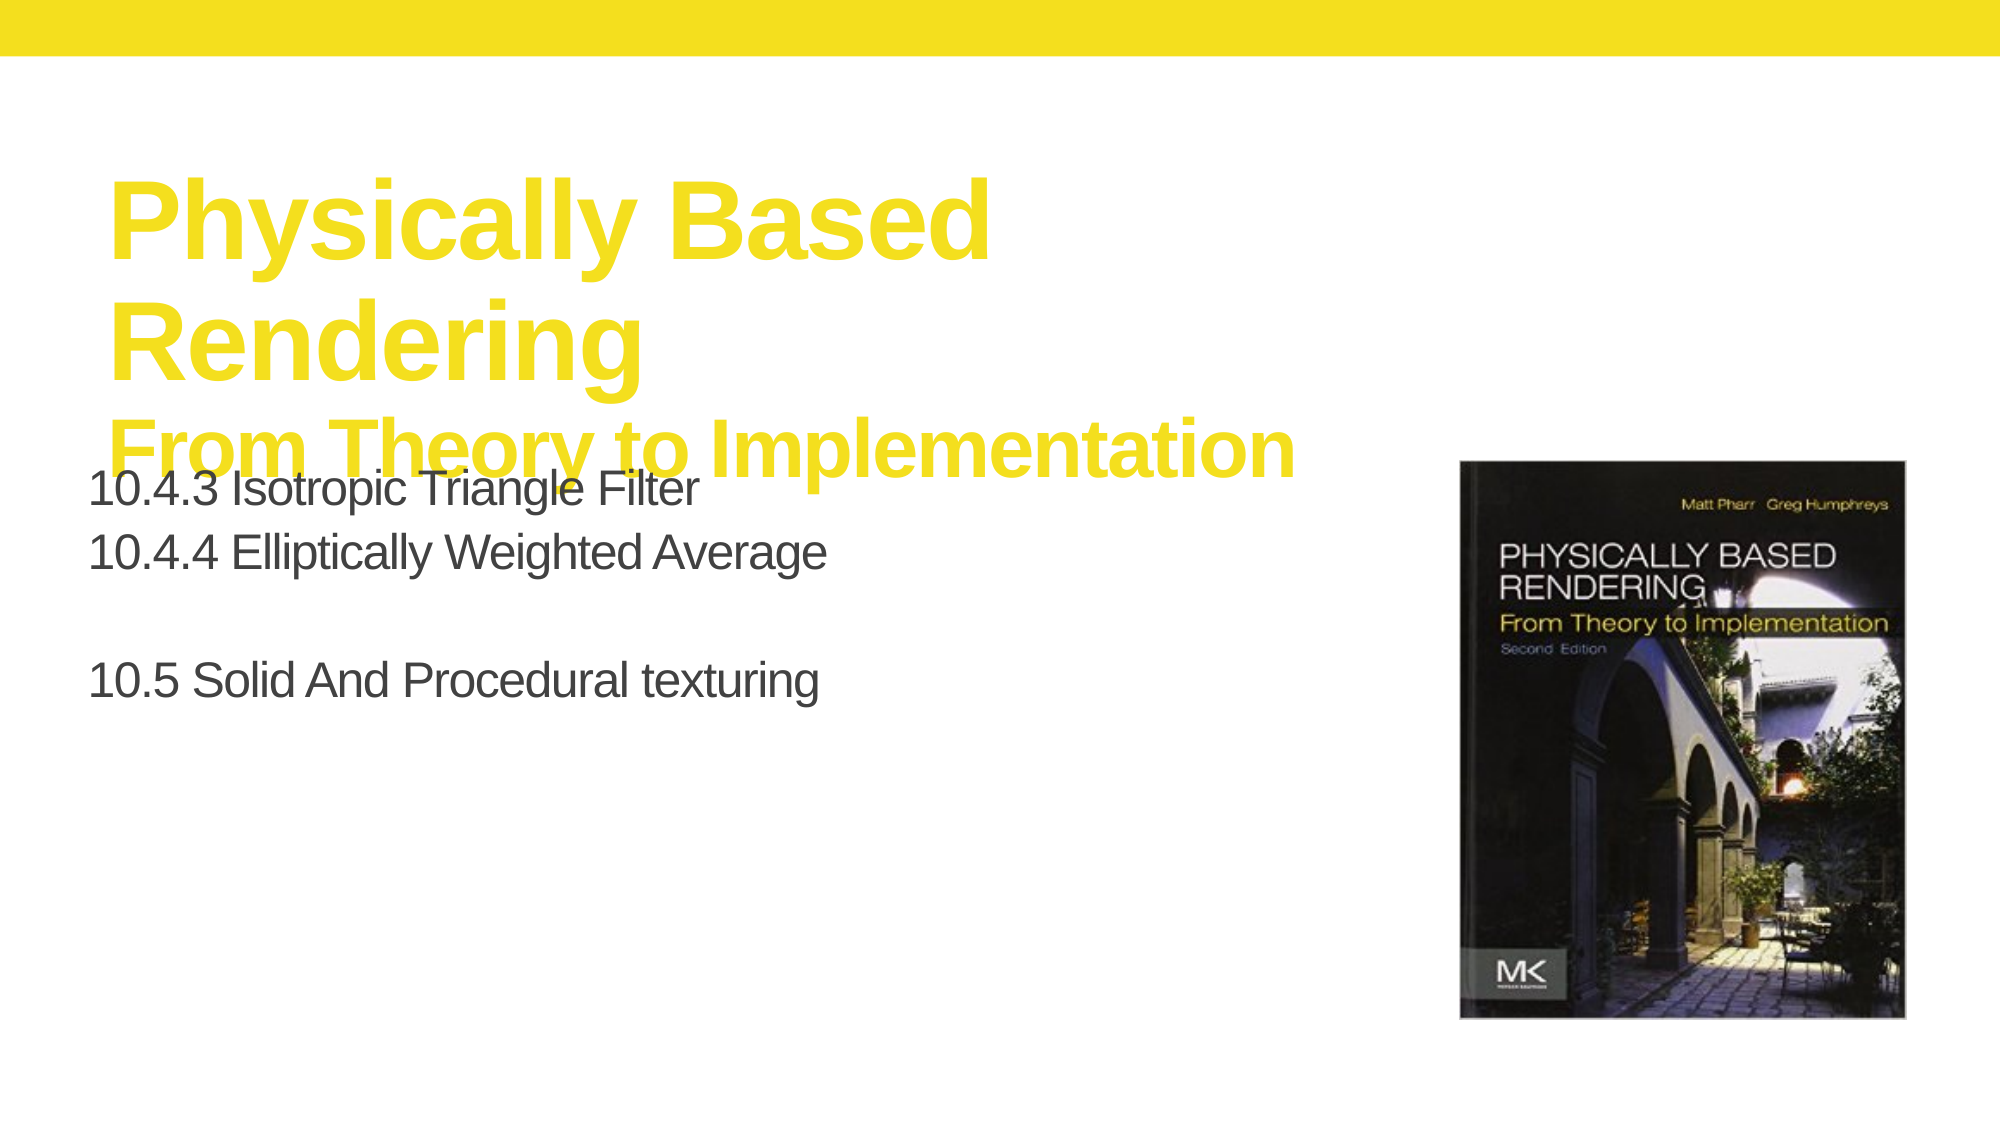

# Physically Based Rendering From Theory to Implementation
10.4.3 Isotropic Triangle Filter
10.4.4 Elliptically Weighted Average

10.5 Solid And Procedural texturing